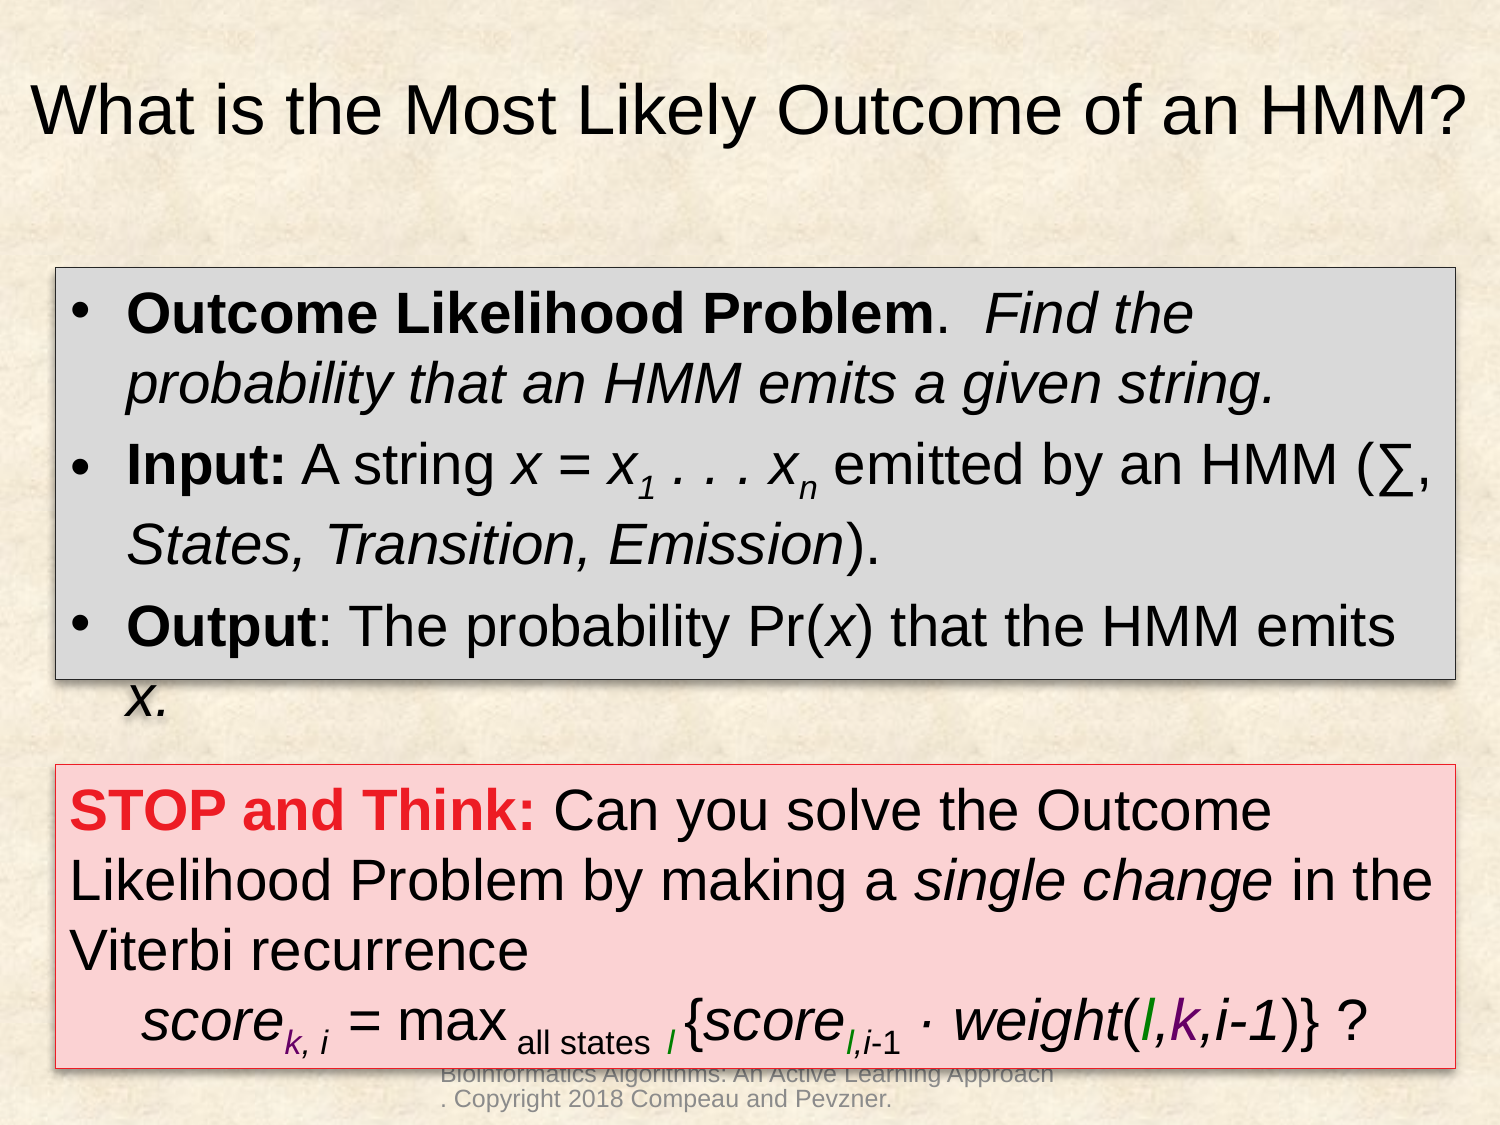

# What is the Most Likely Outcome of an HMM?
Outcome Likelihood Problem.  Find the probability that an HMM emits a given string.
Input: A string x = x1 . . . xn emitted by an HMM (∑, States, Transition, Emission).
Output: The probability Pr(x) that the HMM emits x.
STOP and Think: Can you solve the Outcome Likelihood Problem by making a single change in the Viterbi recurrence
scorek, i  = max all states l {scorel,i-1 · weight(l,k,i-1)} ?
Bioinformatics Algorithms: An Active Learning Approach. Copyright 2018 Compeau and Pevzner.